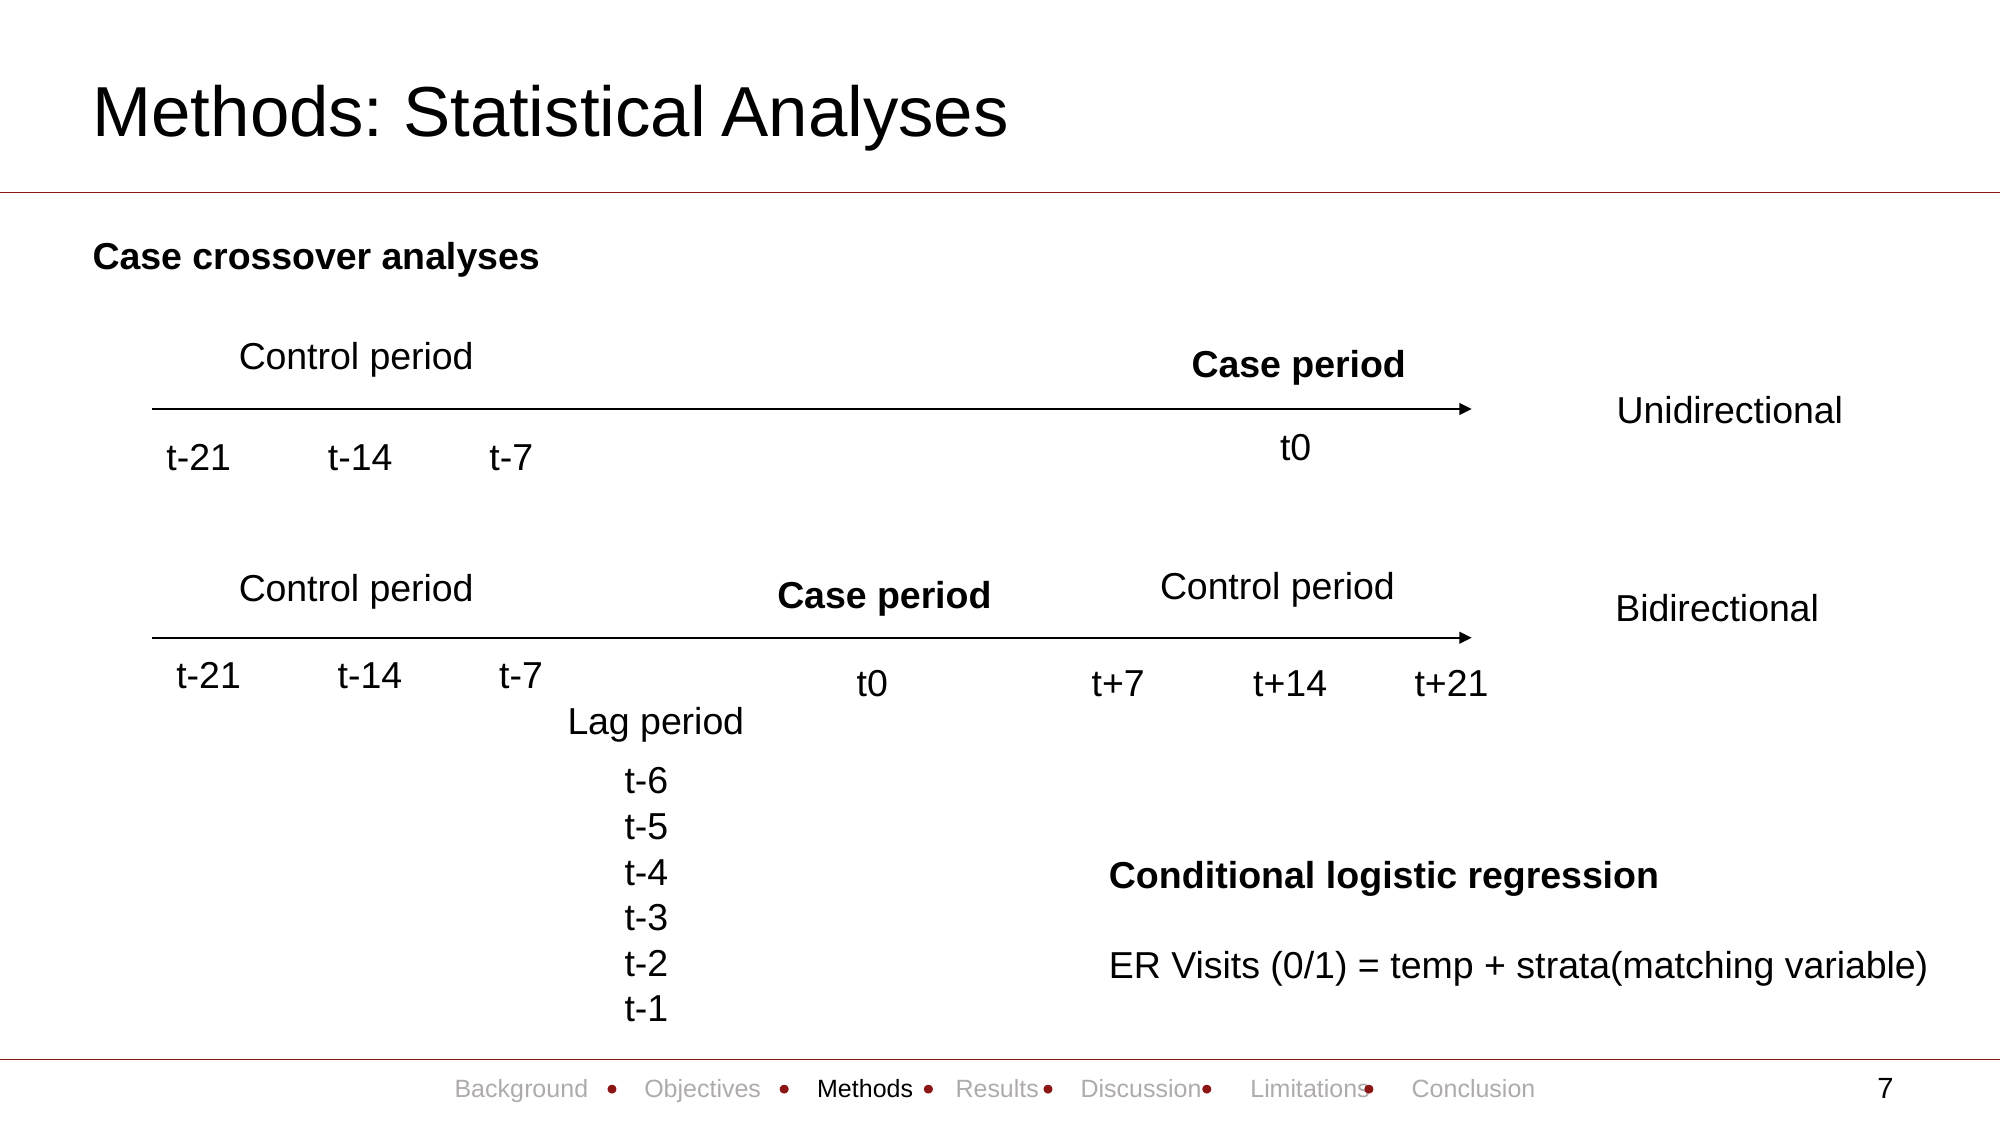

# Methods: Statistical Analyses
Case crossover analyses
Control period
Case period
Unidirectional
t0
t-21
t-14
t-7
Control period
Control period
Case period
t0
Bidirectional
t-21
t-14
t-7
t+7
t+14
t+21
Lag period
t-6
t-5
t-4
t-3
t-2
t-1
Conditional logistic regression

ER Visits (0/1) = temp + strata(matching variable)
7